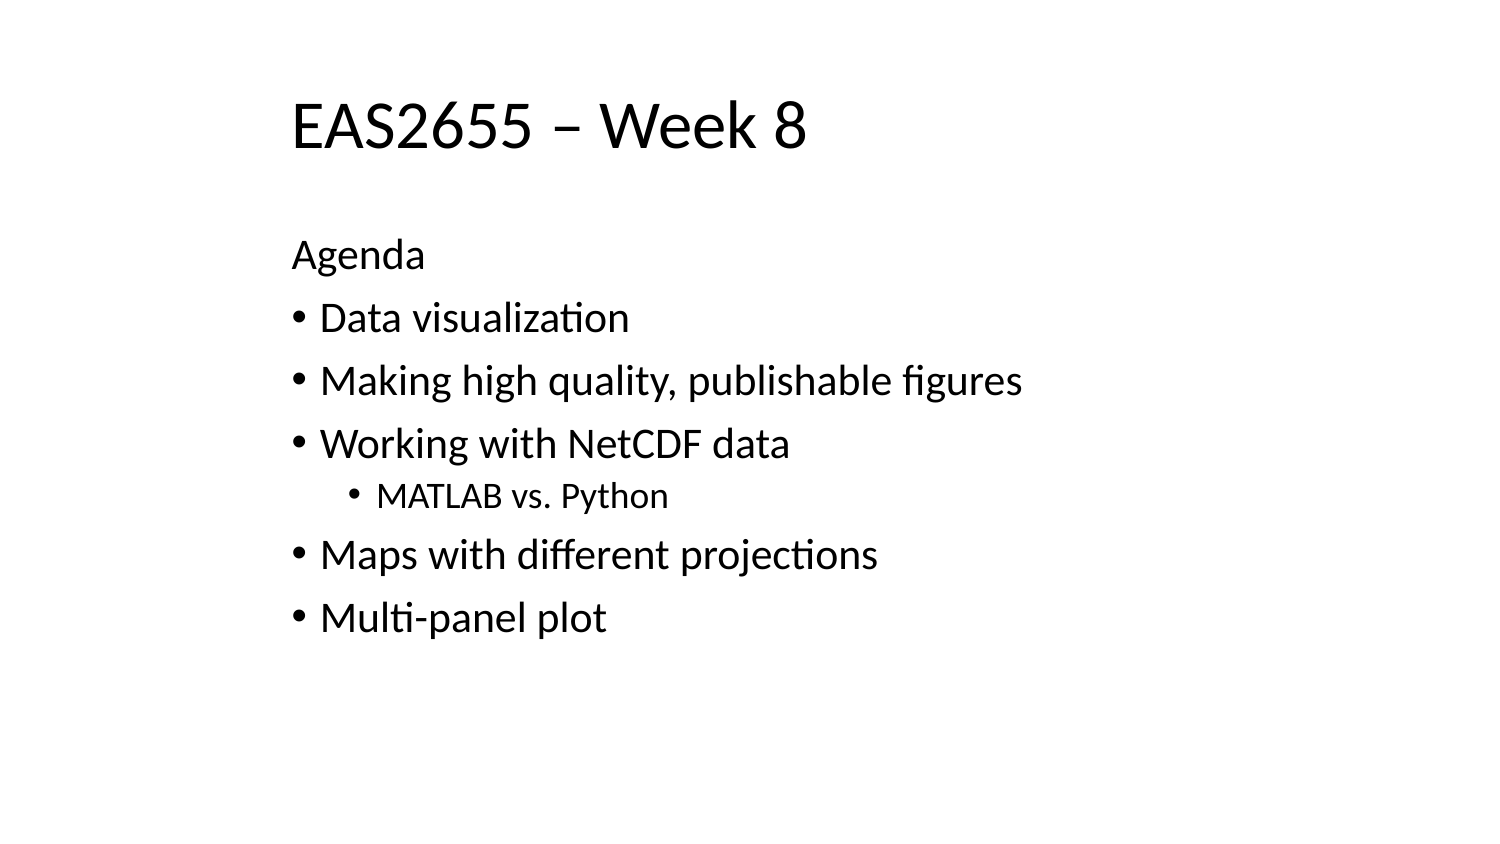

# EAS2655 – Week 8
Agenda
Data visualization
Making high quality, publishable figures
Working with NetCDF data
MATLAB vs. Python
Maps with different projections
Multi-panel plot